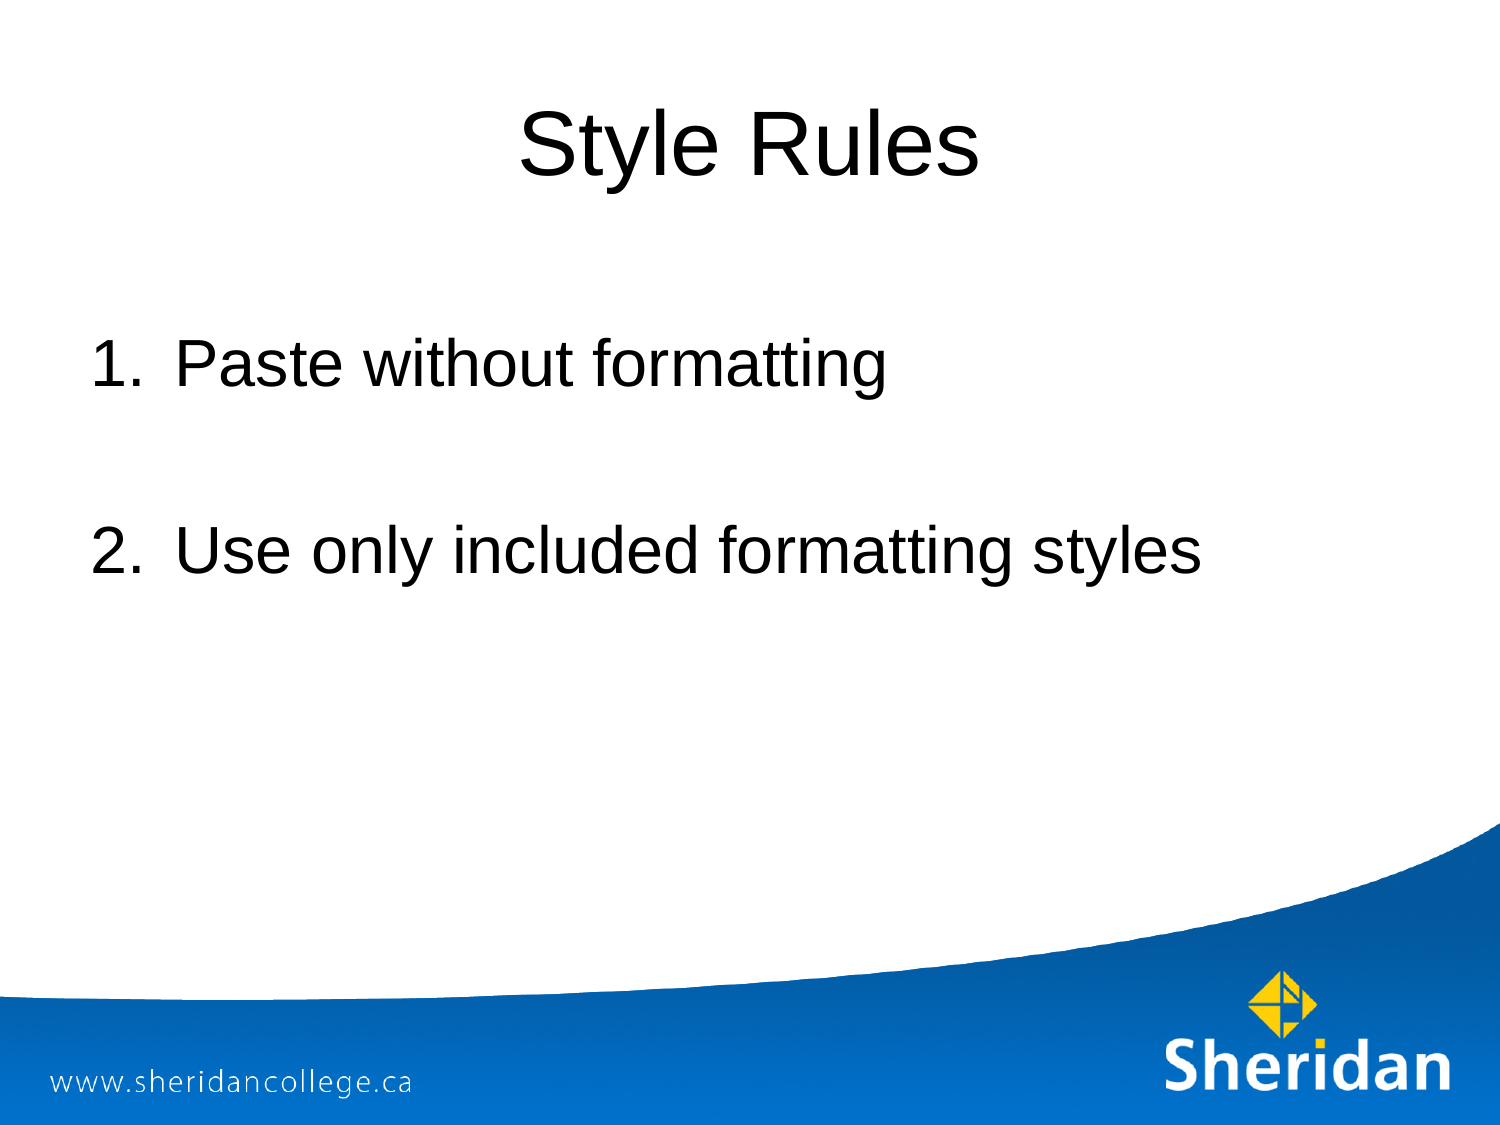

# Style Rules
Paste without formatting

Use only included formatting styles